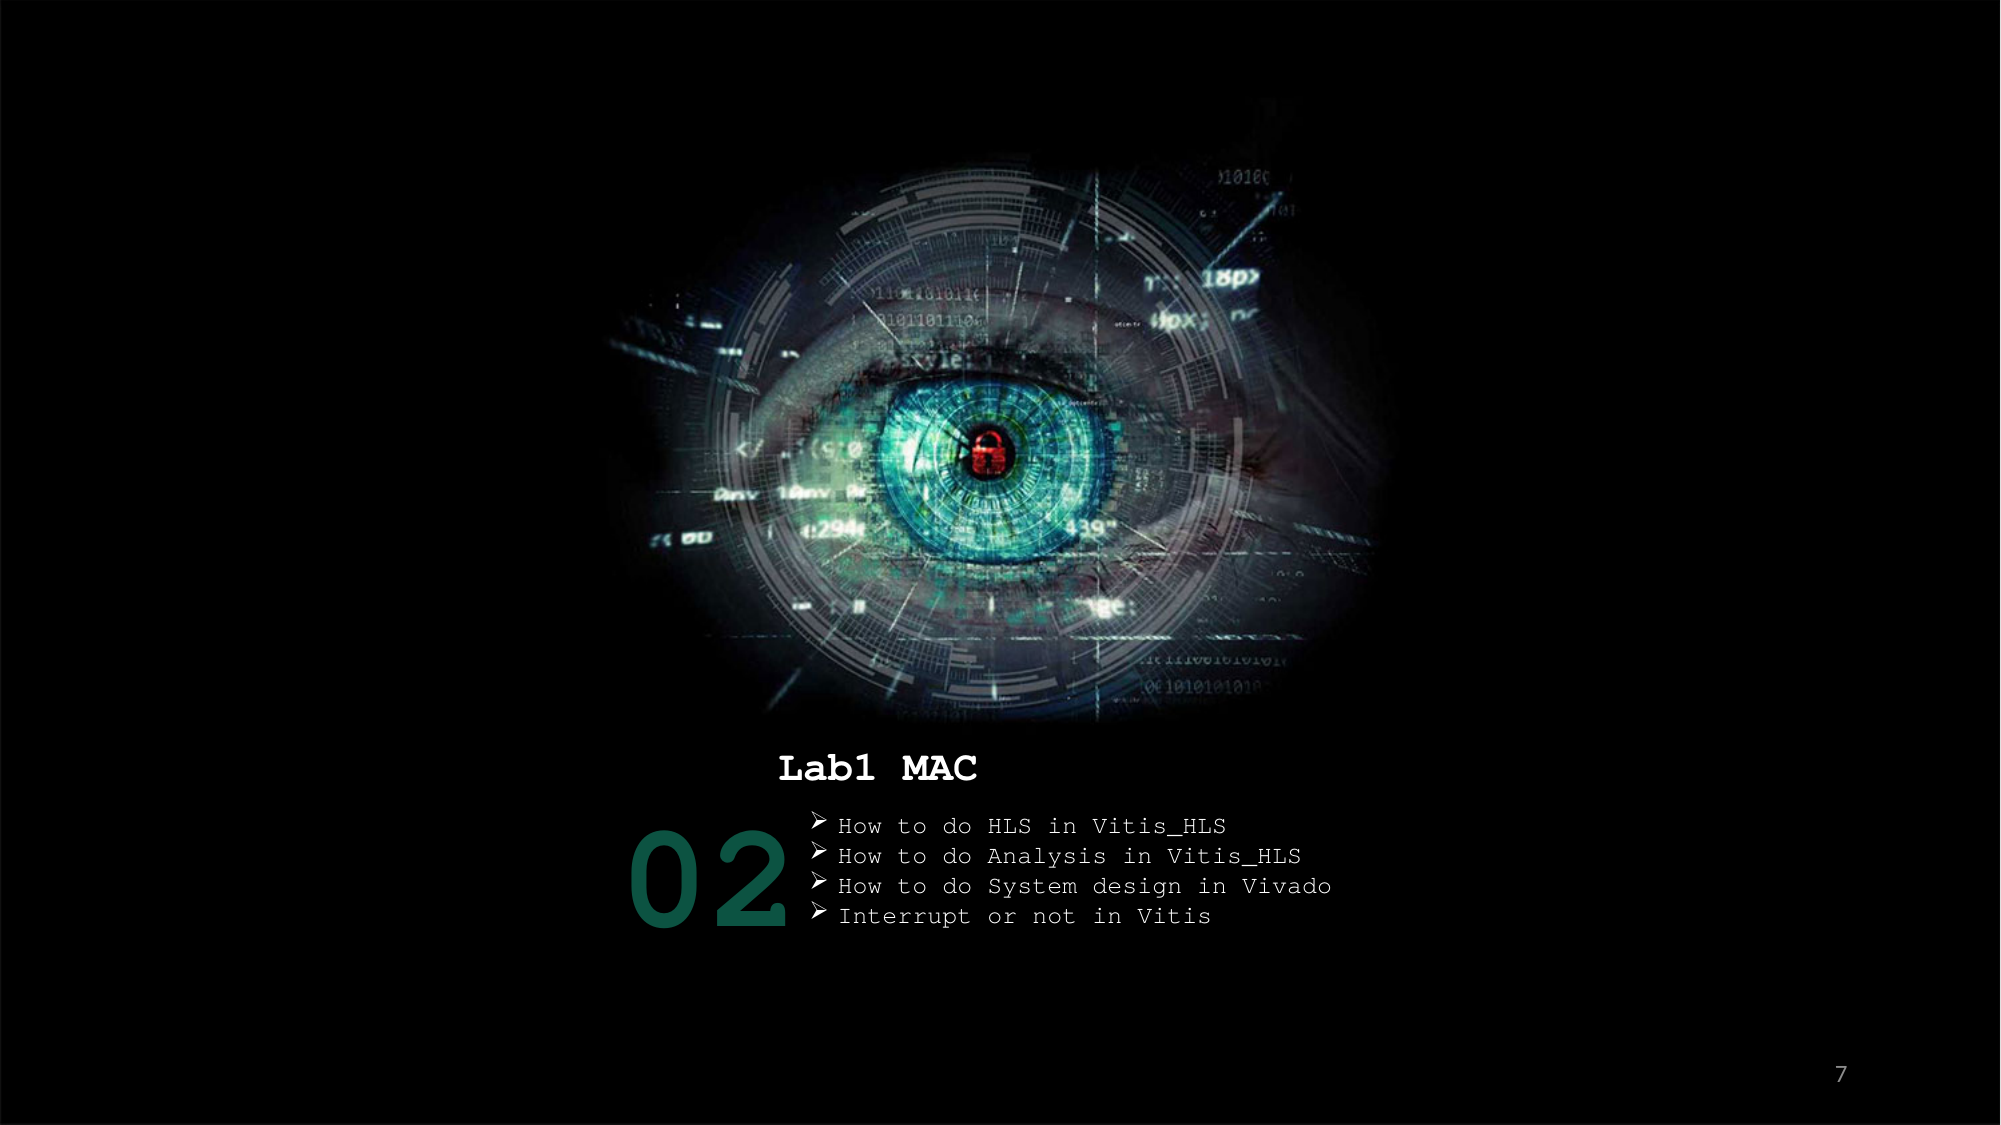

Lab1 MAC
How to do HLS in Vitis_HLS
How to do Analysis in Vitis_HLS
How to do System design in Vivado
Interrupt or not in Vitis
02
7